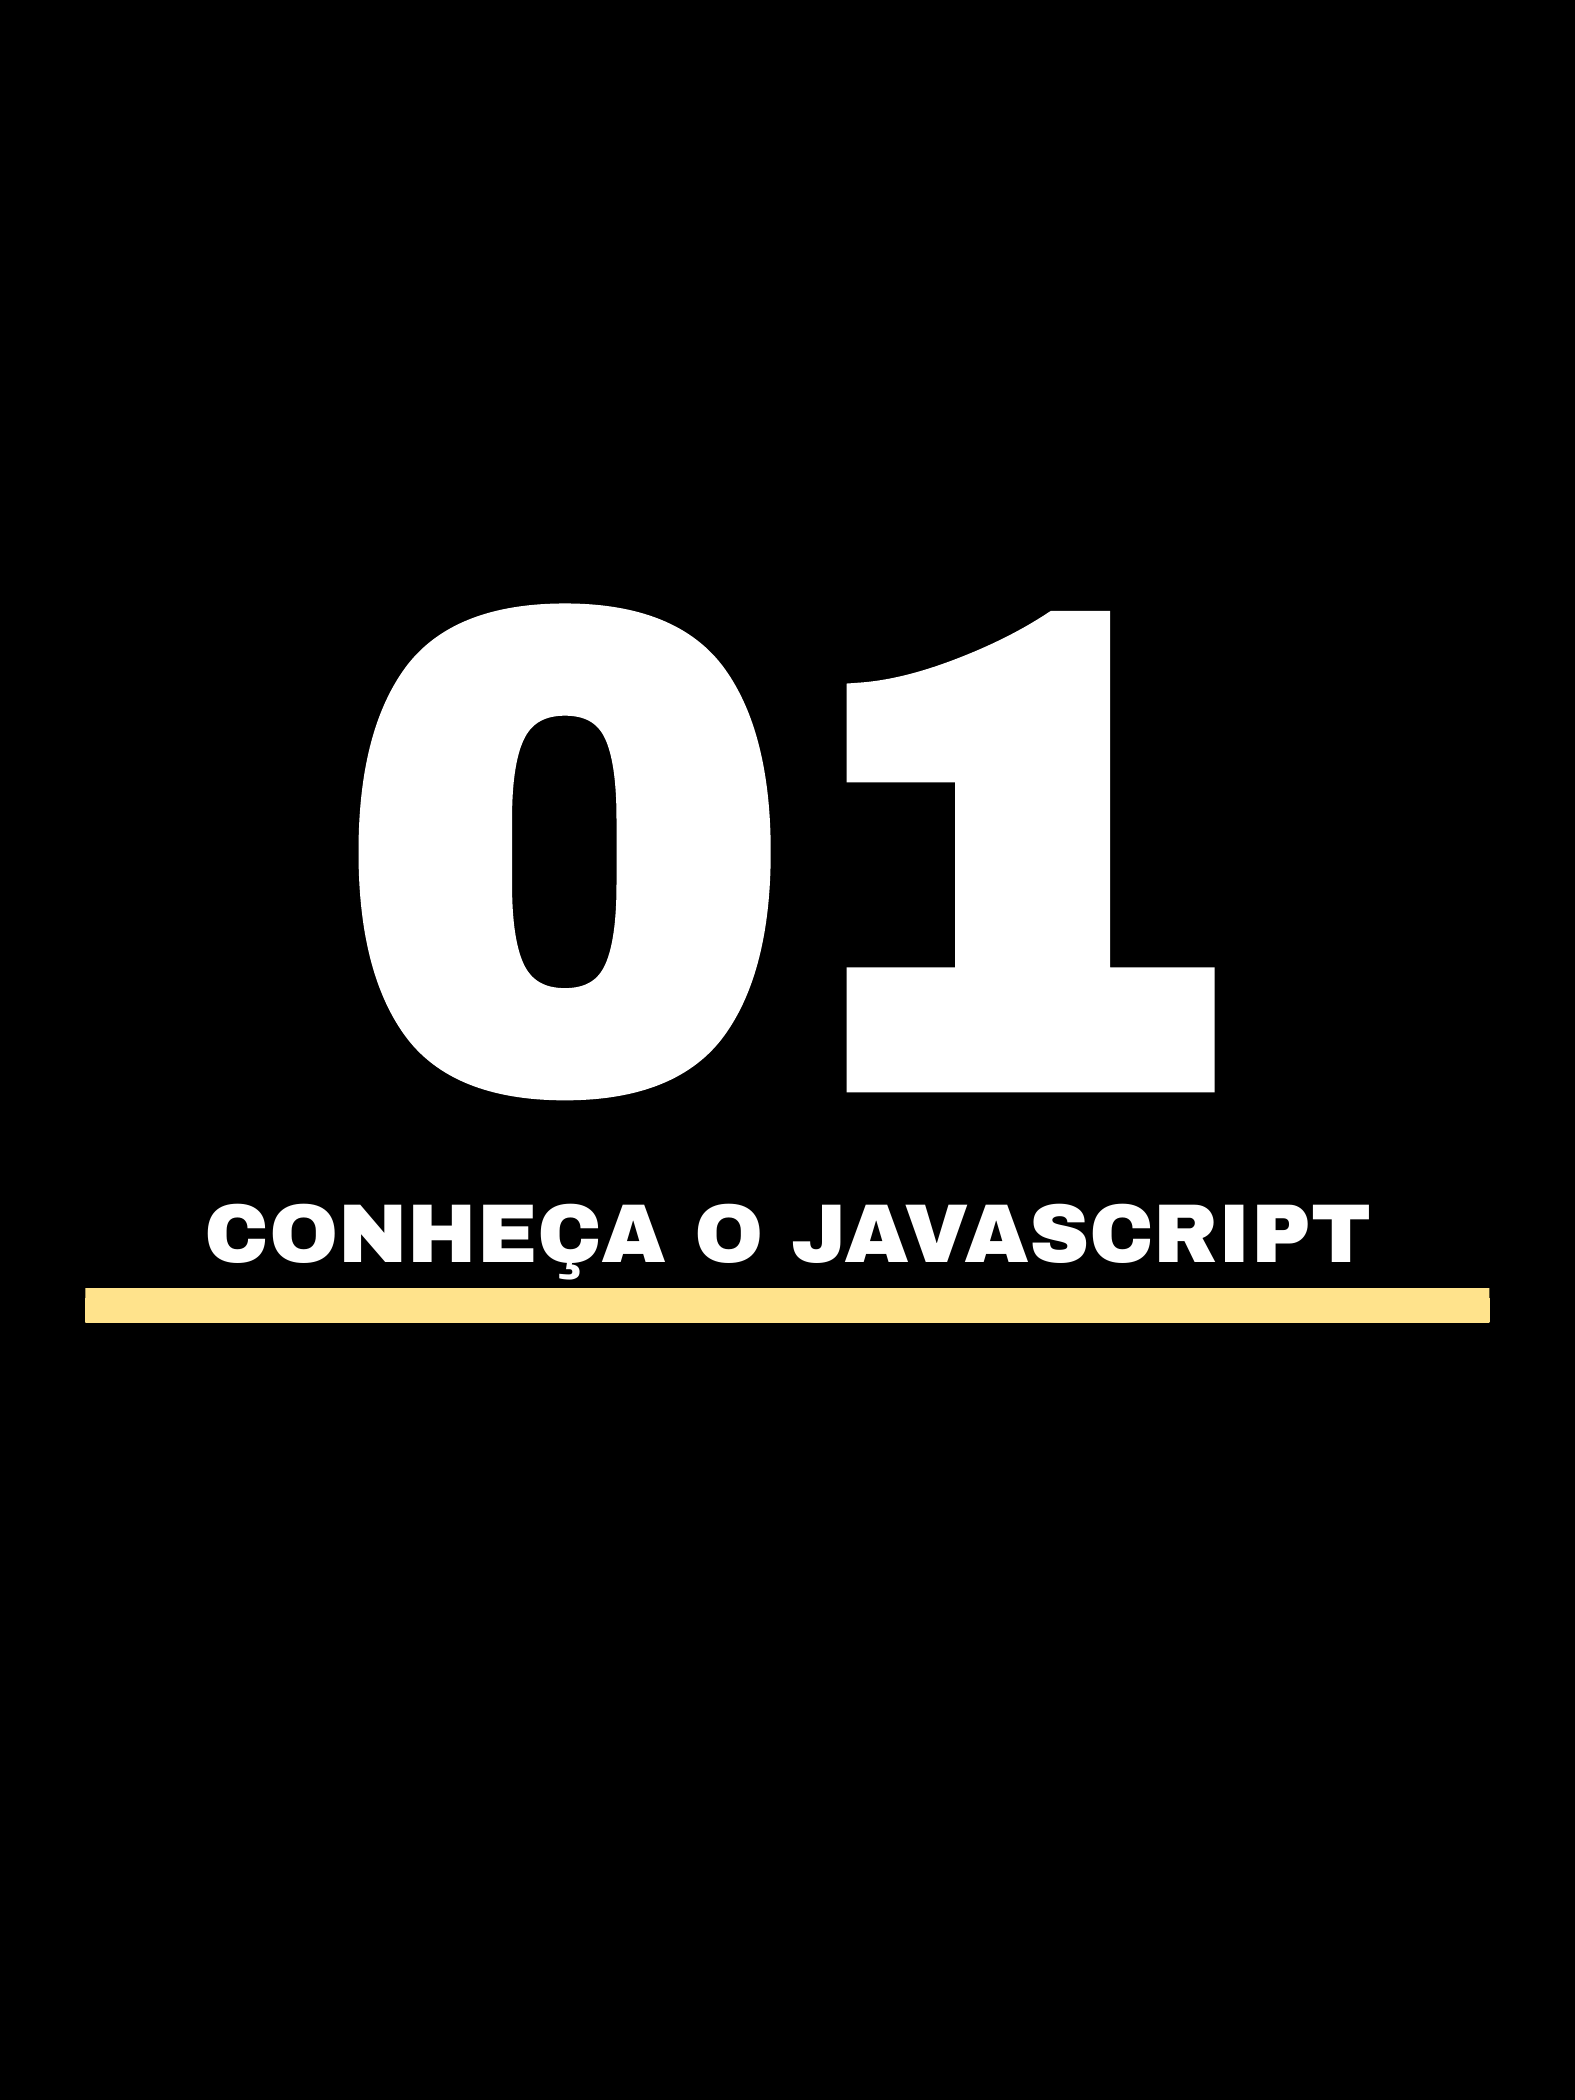

01
CONHEÇA O JAVASCRIPT

DOMINE JAVASCRIPT - CARLA SILVEIRA
2